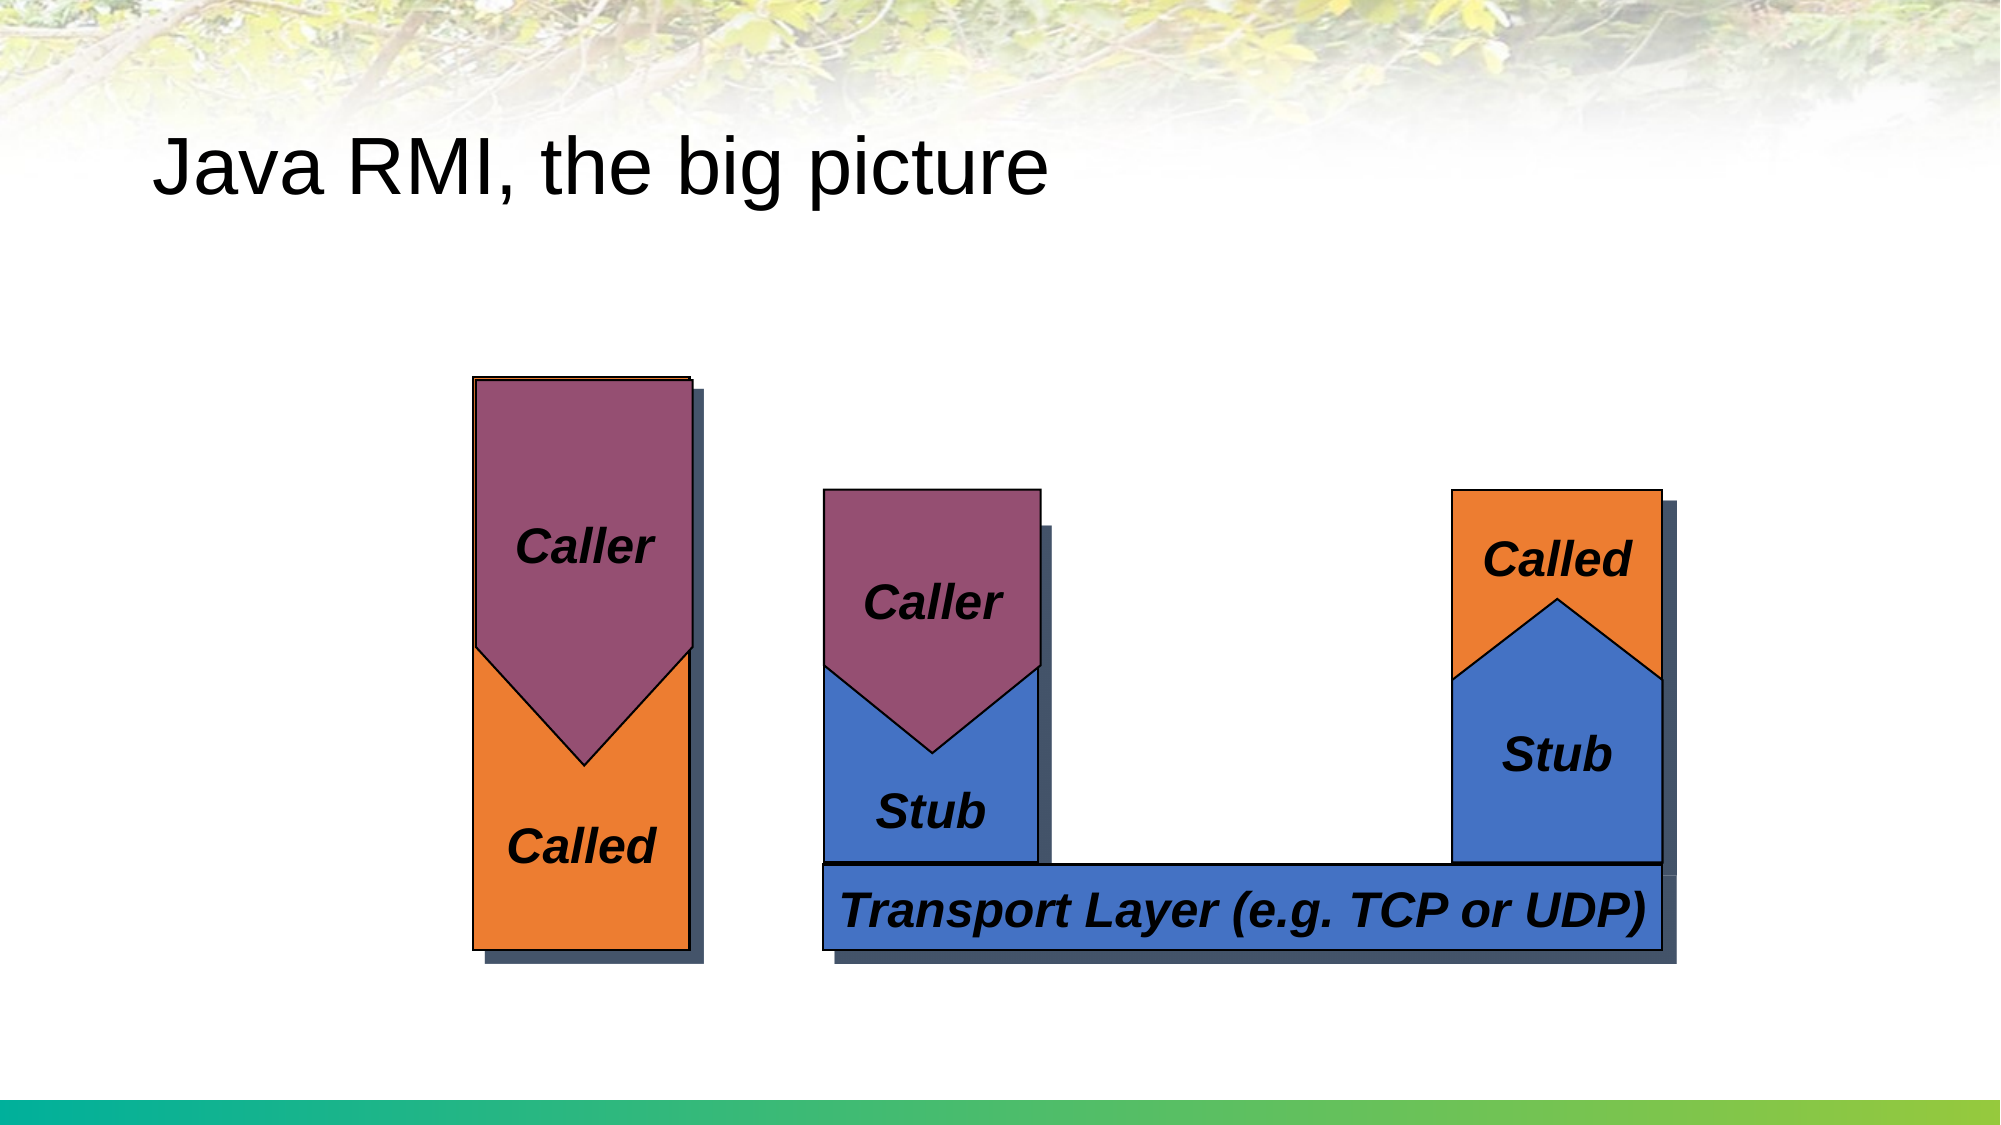

# Java RMI, the big picture

Called
Caller
Caller

Called

Stub
Caller

Stub
Transport Layer (e.g. TCP or UDP)